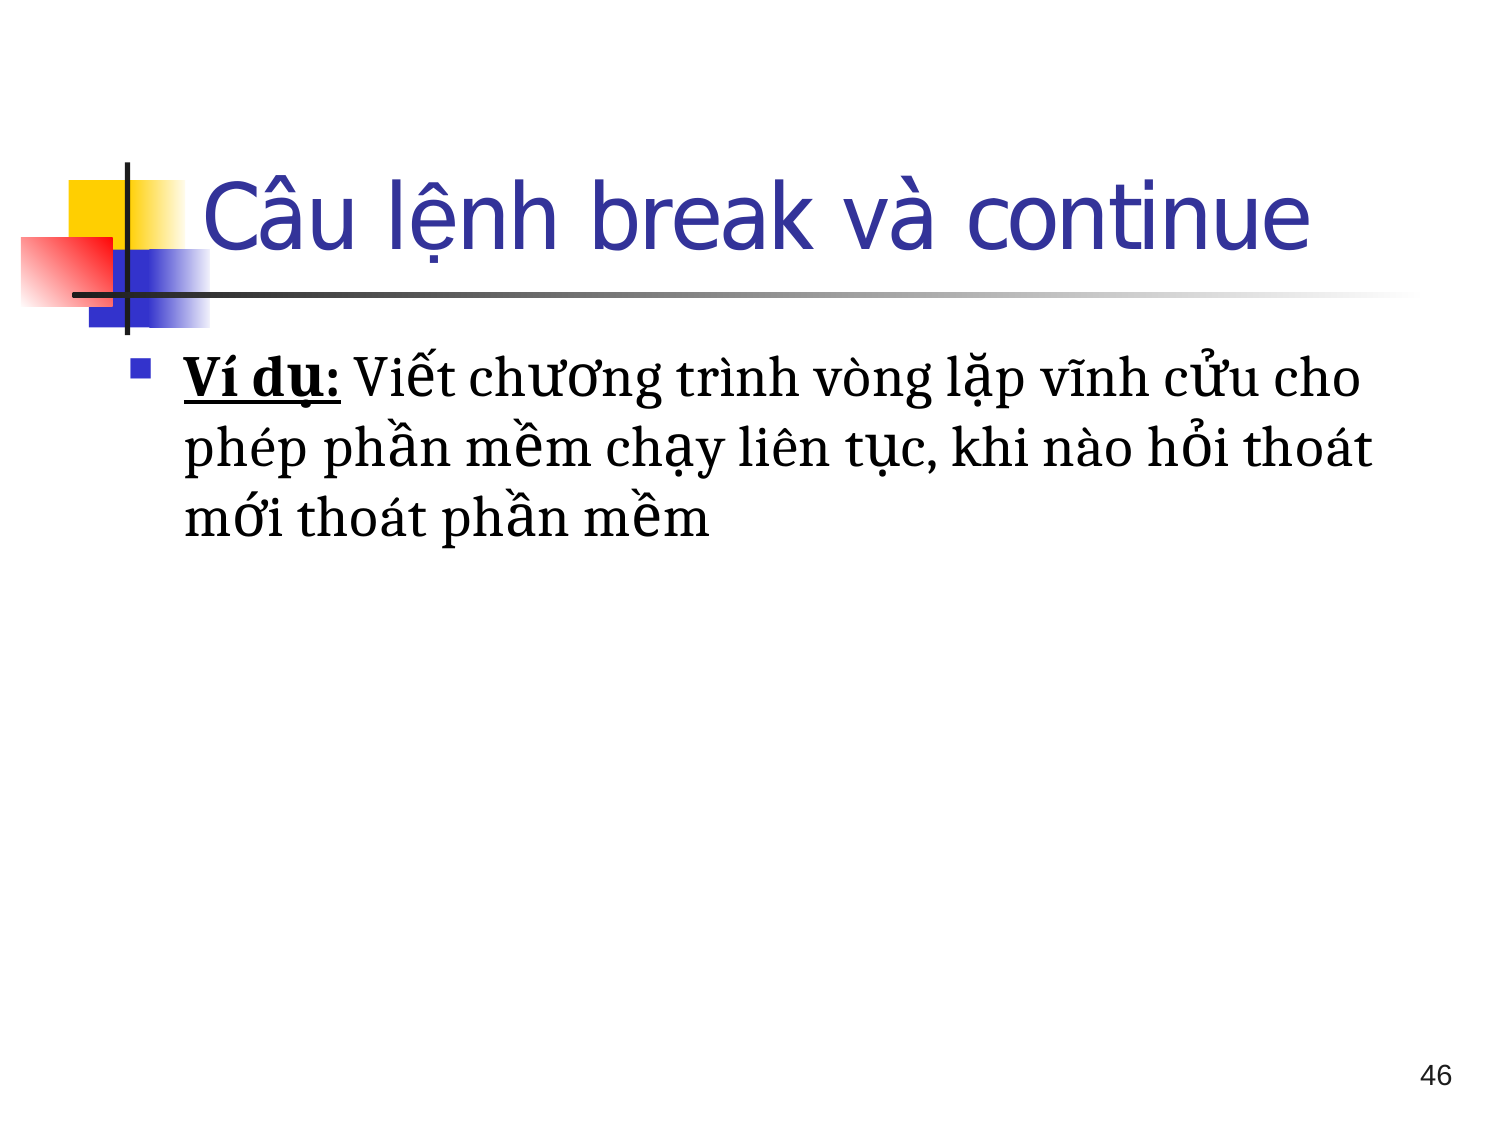

# Câu lệnh break và continue
Ví dụ: Viết chương trình vòng lặp vĩnh cửu cho phép phần mềm chạy liên tục, khi nào hỏi thoát mới thoát phần mềm

46